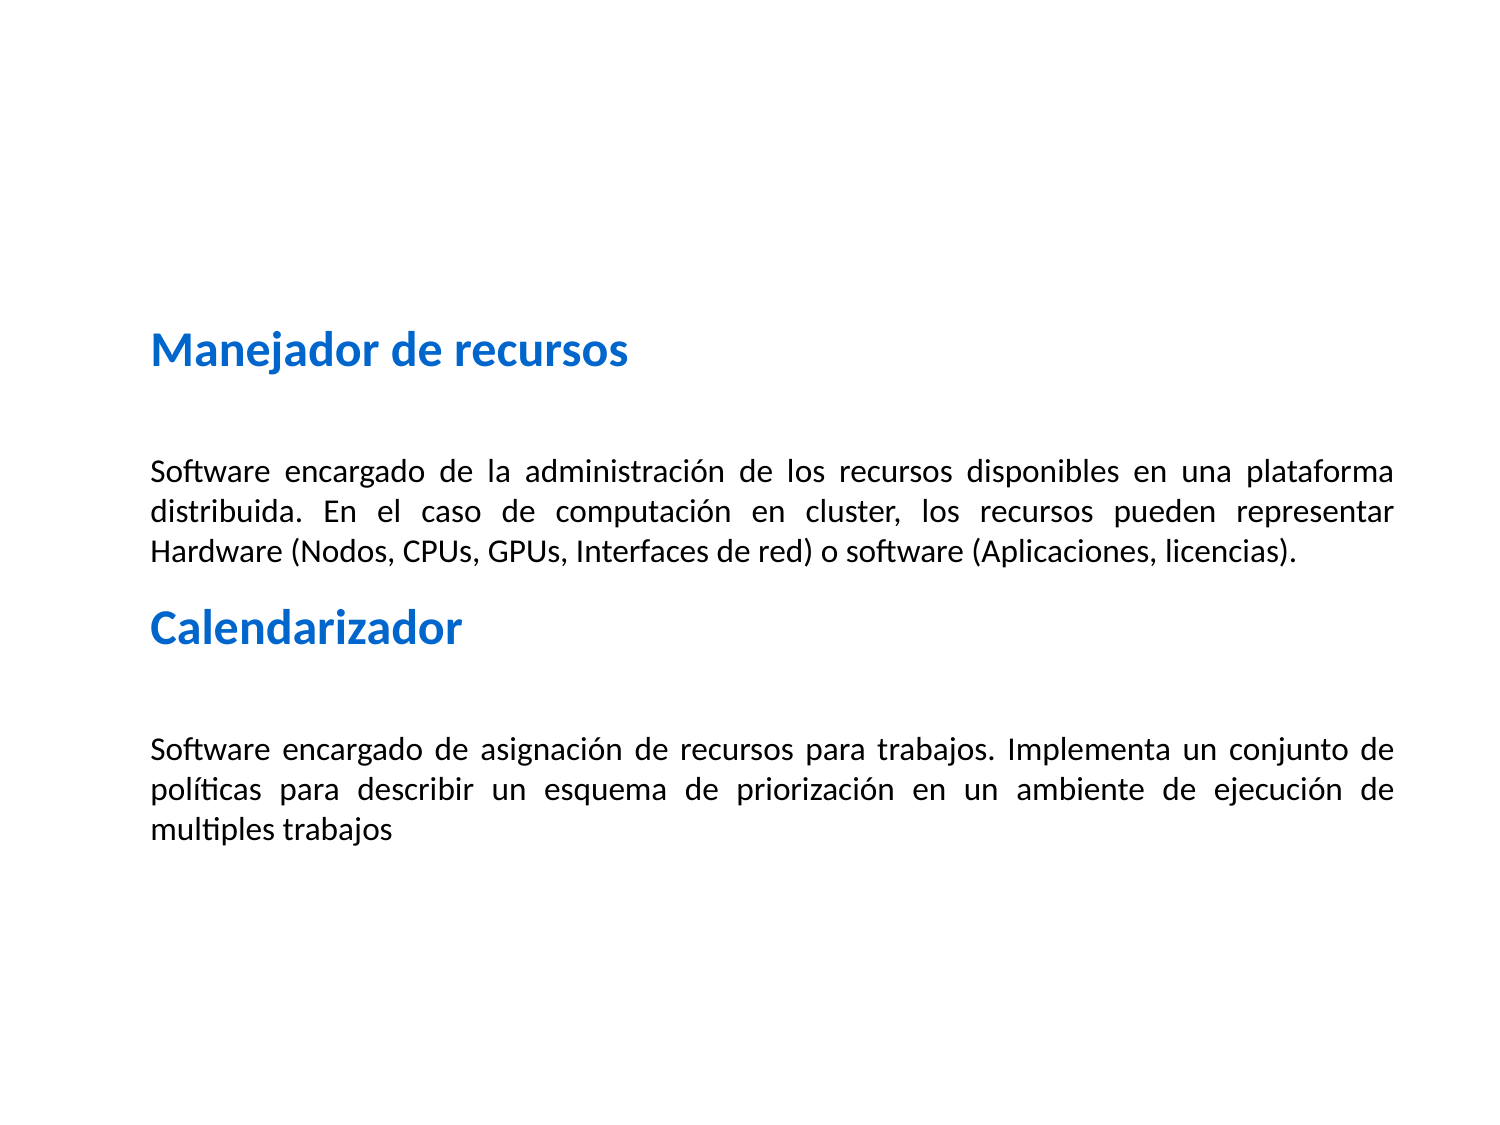

Manejador de recursos

Software encargado de la administración de los recursos disponibles en una plataforma distribuida. En el caso de computación en cluster, los recursos pueden representar Hardware (Nodos, CPUs, GPUs, Interfaces de red) o software (Aplicaciones, licencias).
Calendarizador

Software encargado de asignación de recursos para trabajos. Implementa un conjunto de políticas para describir un esquema de priorización en un ambiente de ejecución de multiples trabajos